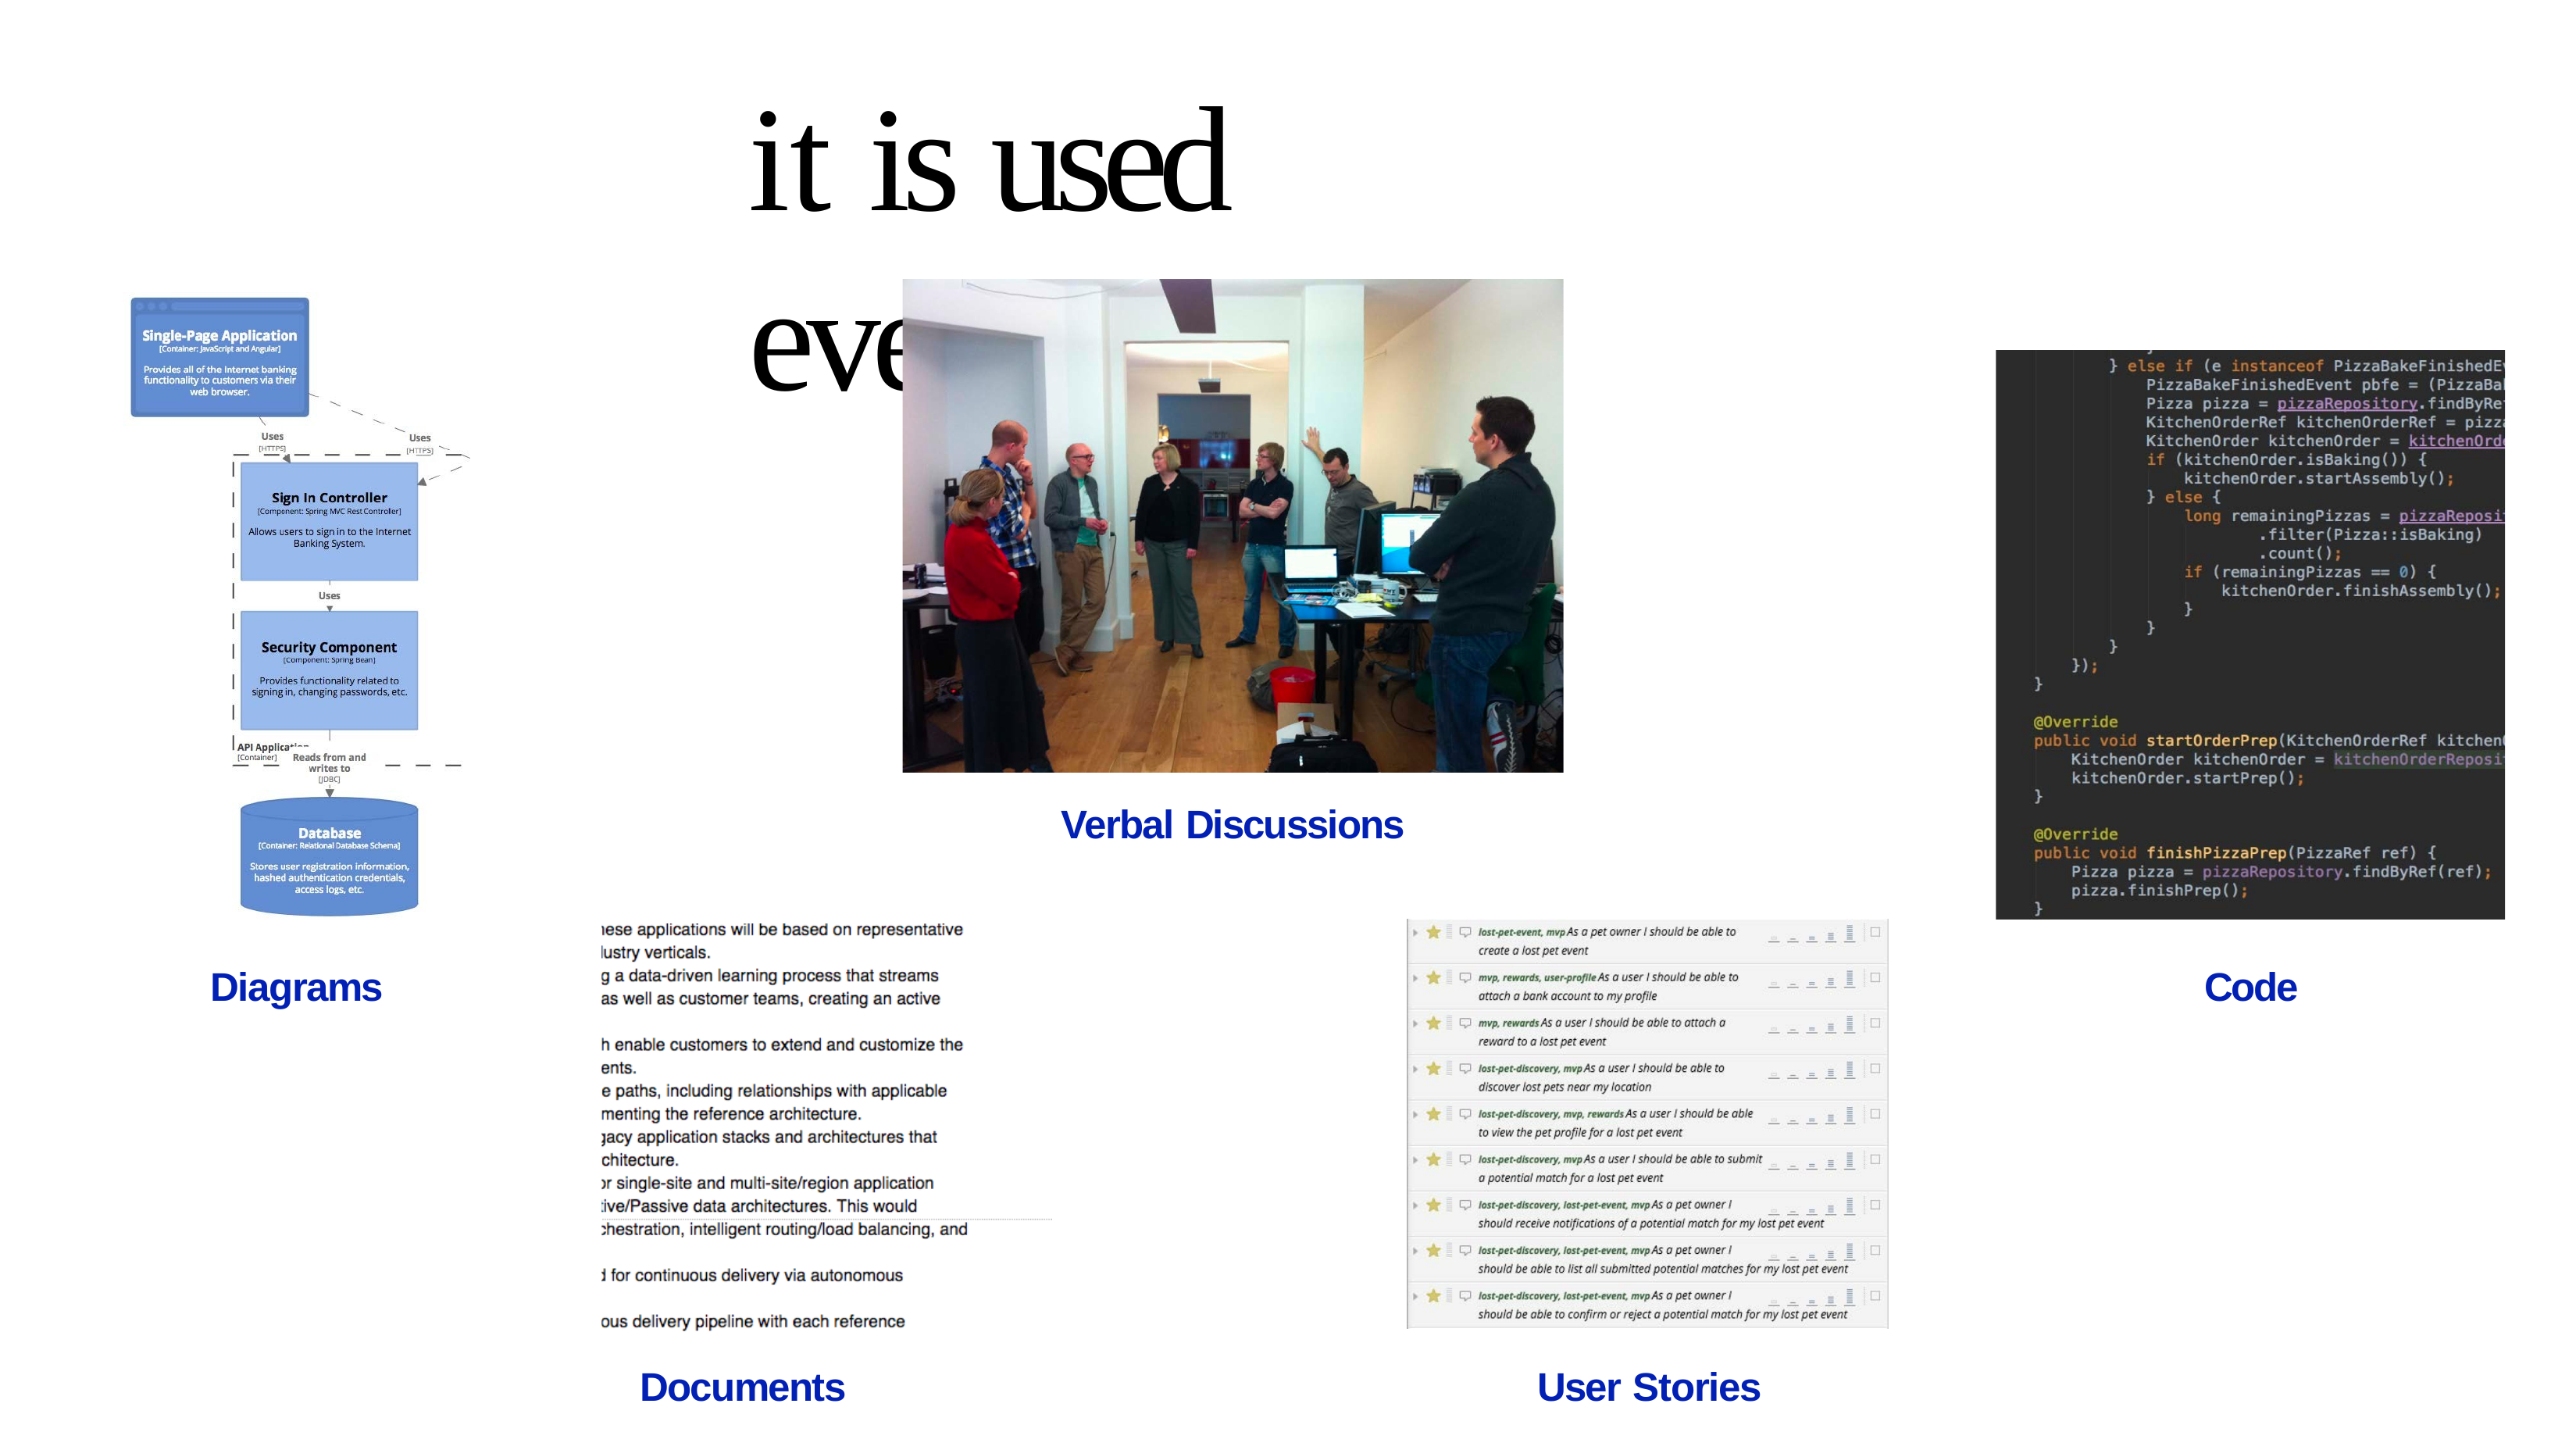

# it is used everywhere

Verbal Discussions

Diagrams
Code
Documents
User Stories